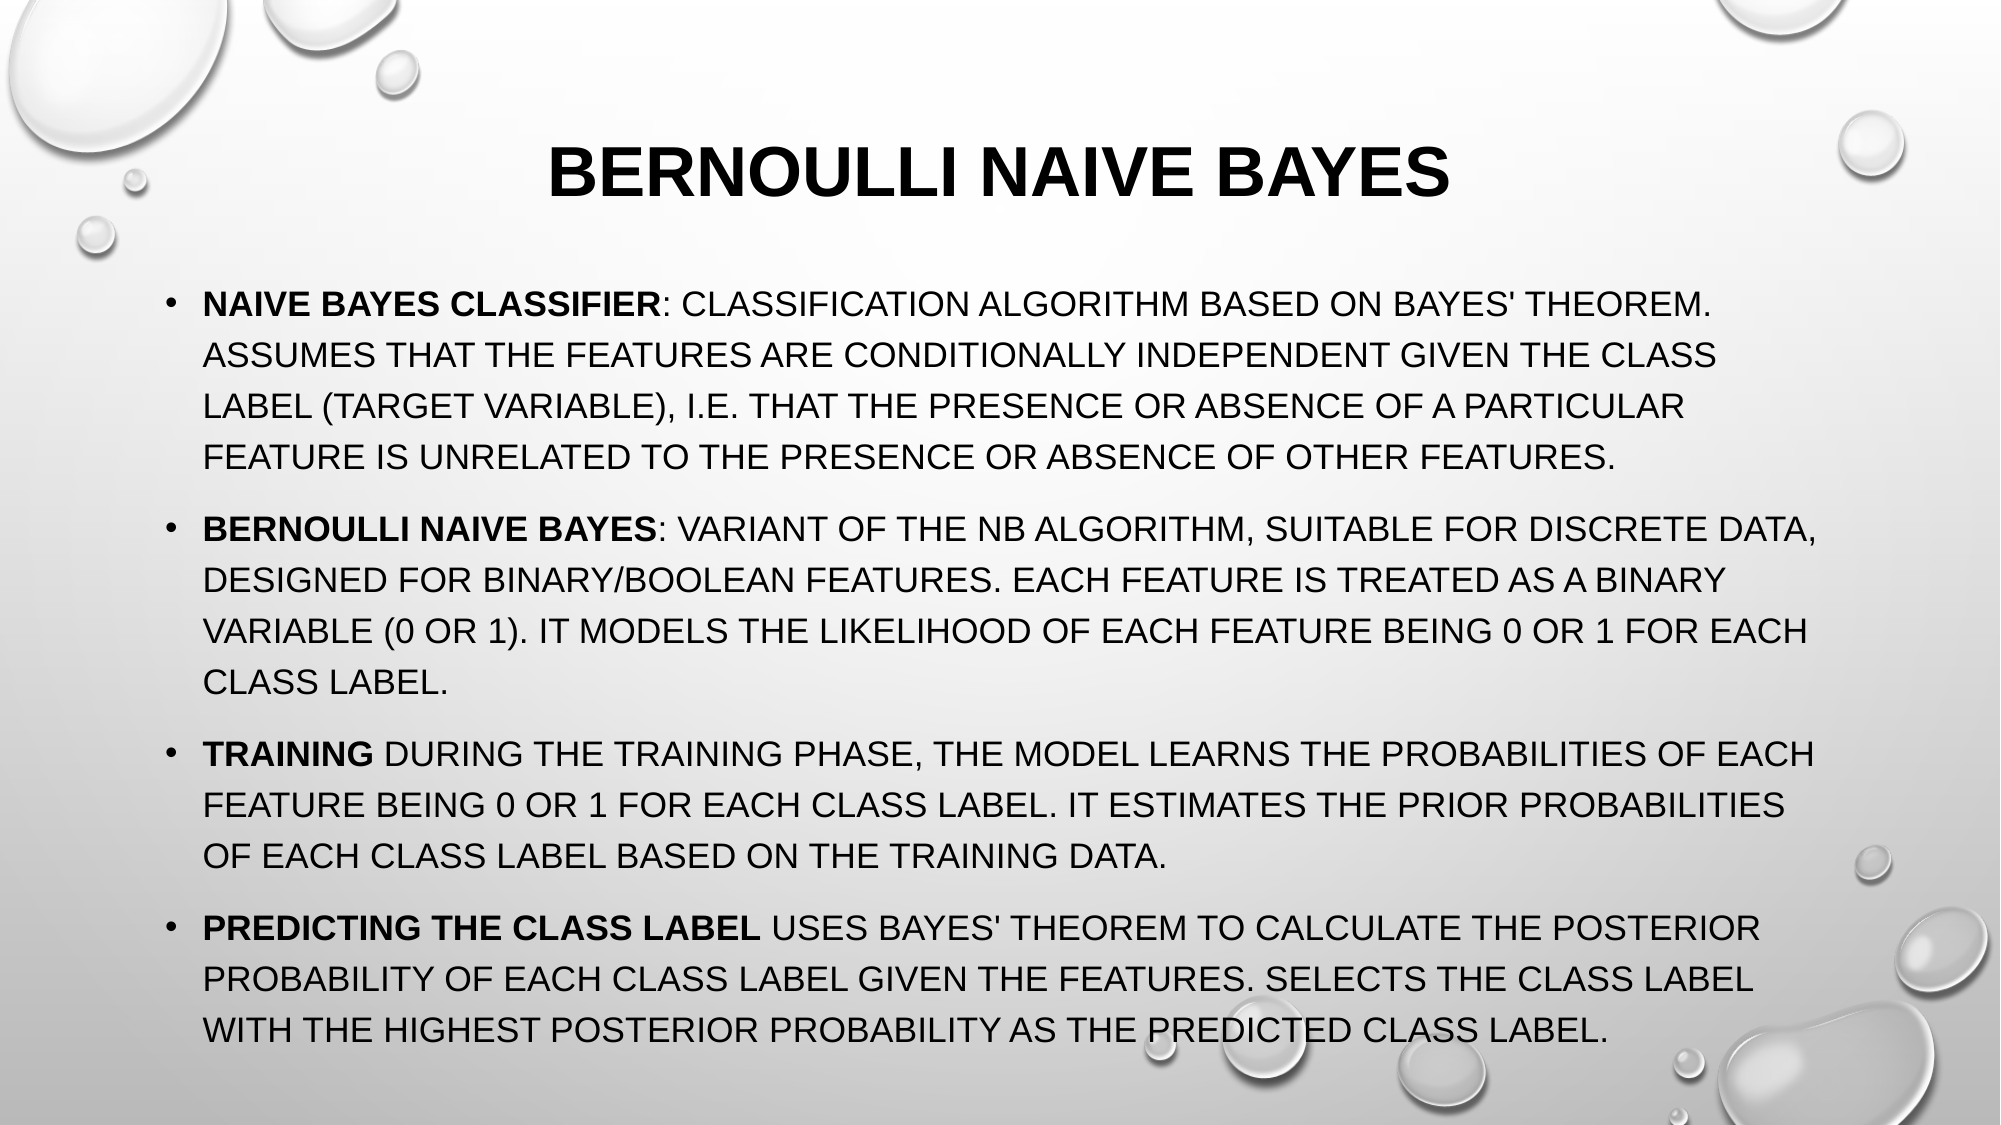

# Bernoulli nAIVE bAYES
Naive Bayes Classifier: Classification algorithm based on Bayes' theorem. Assumes that the features are conditionally independent given the class label (target variable), i.e. that the presence or absence of a particular feature is unrelated to the presence or absence of other features.
Bernoulli Naive Bayes: Variant of the NB algorithm, suitable for discrete data, designed for binary/boolean features. Each feature is treated as a binary variable (0 or 1). It models the likelihood of each feature being 0 or 1 for each class label.
Training During the training phase, the model learns the probabilities of each feature being 0 or 1 for each class label. It estimates the prior probabilities of each class label based on the training data.
Predicting the Class Label Uses Bayes' theorem to calculate the posterior probability of each class label given the features. Selects the class label with the highest posterior probability as the predicted class label.